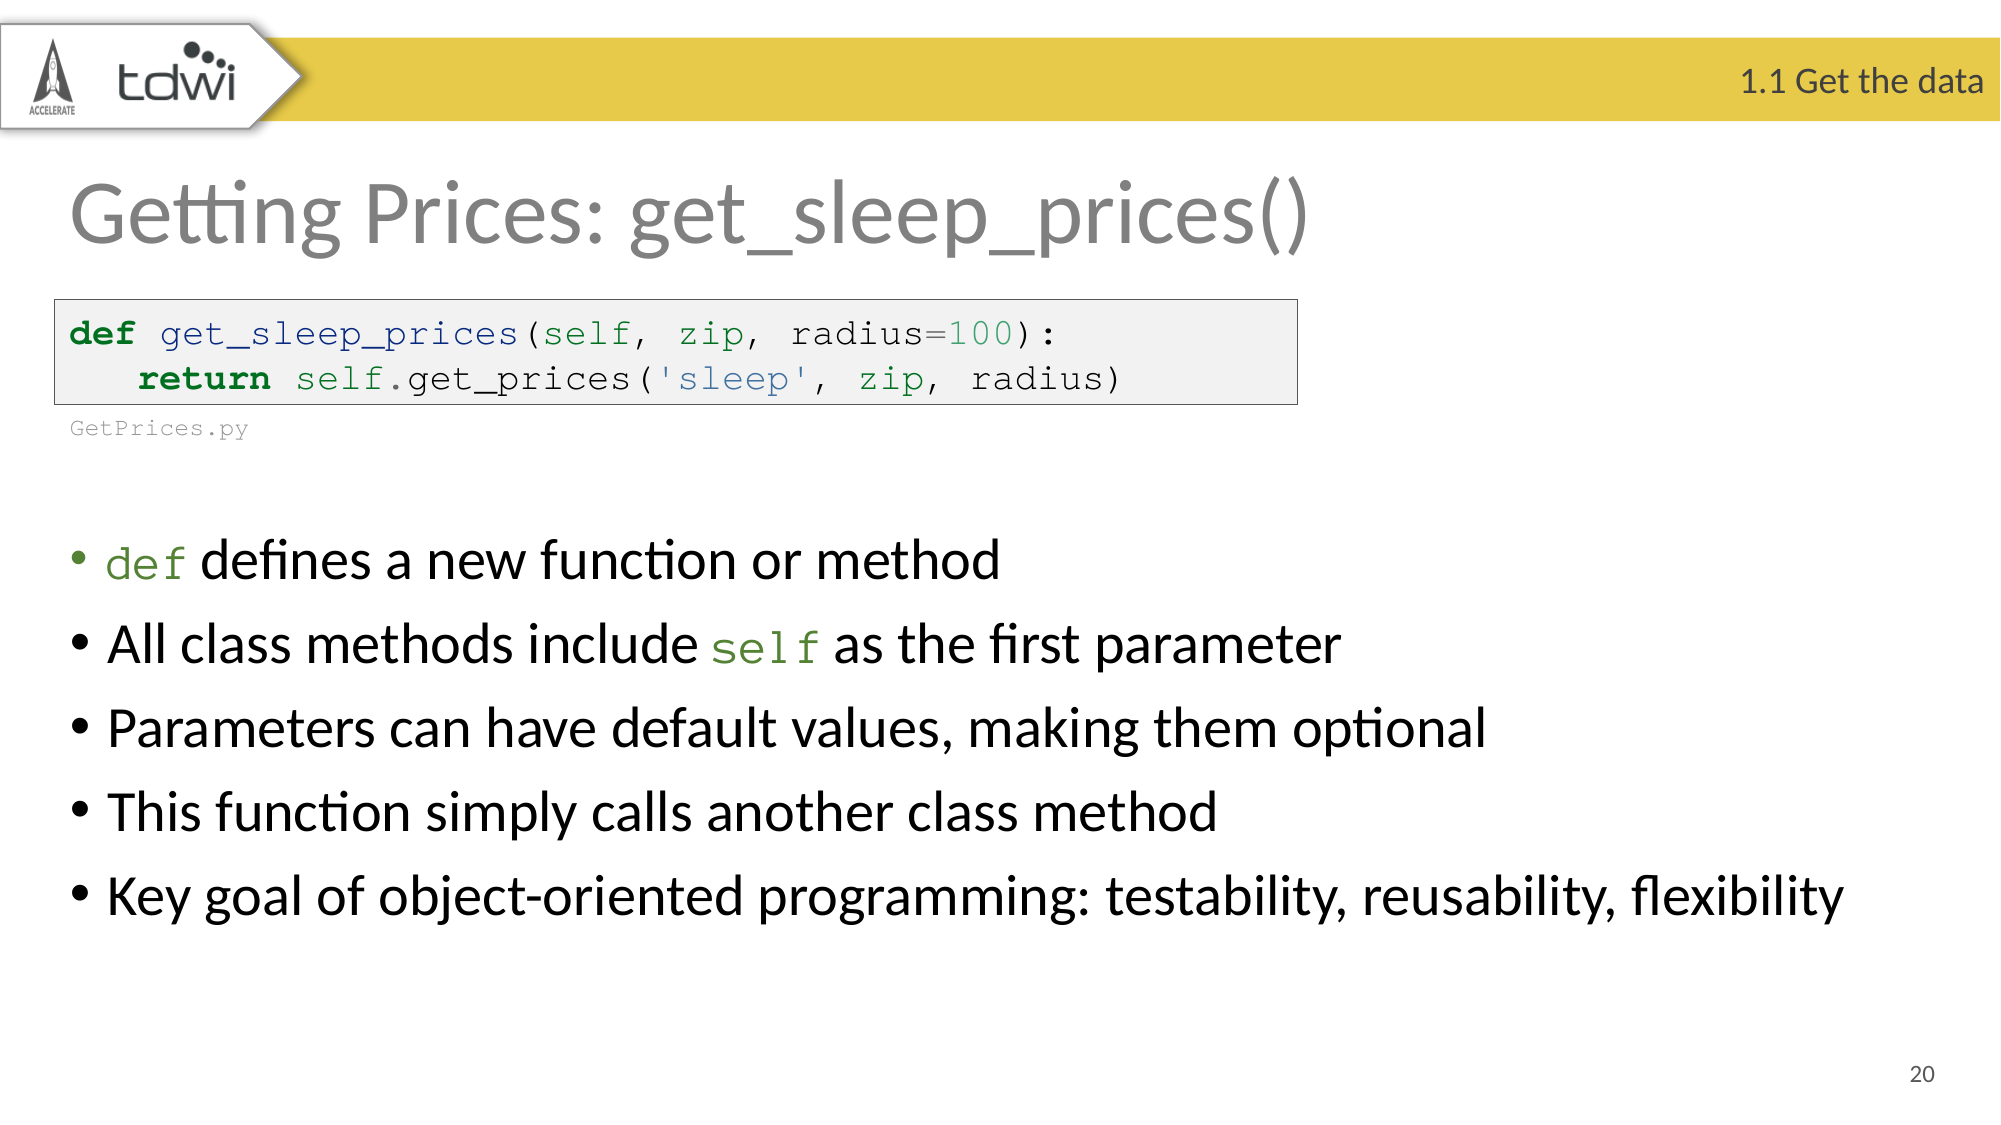

1.1 Get the data
# Getting Prices: get_sleep_prices()
def get_sleep_prices(self, zip, radius=100):
   return self.get_prices('sleep', zip, radius)
GetPrices.py
def defines a new function or method
All class methods include self as the first parameter
Parameters can have default values, making them optional
This function simply calls another class method
Key goal of object-oriented programming: testability, reusability, flexibility
20